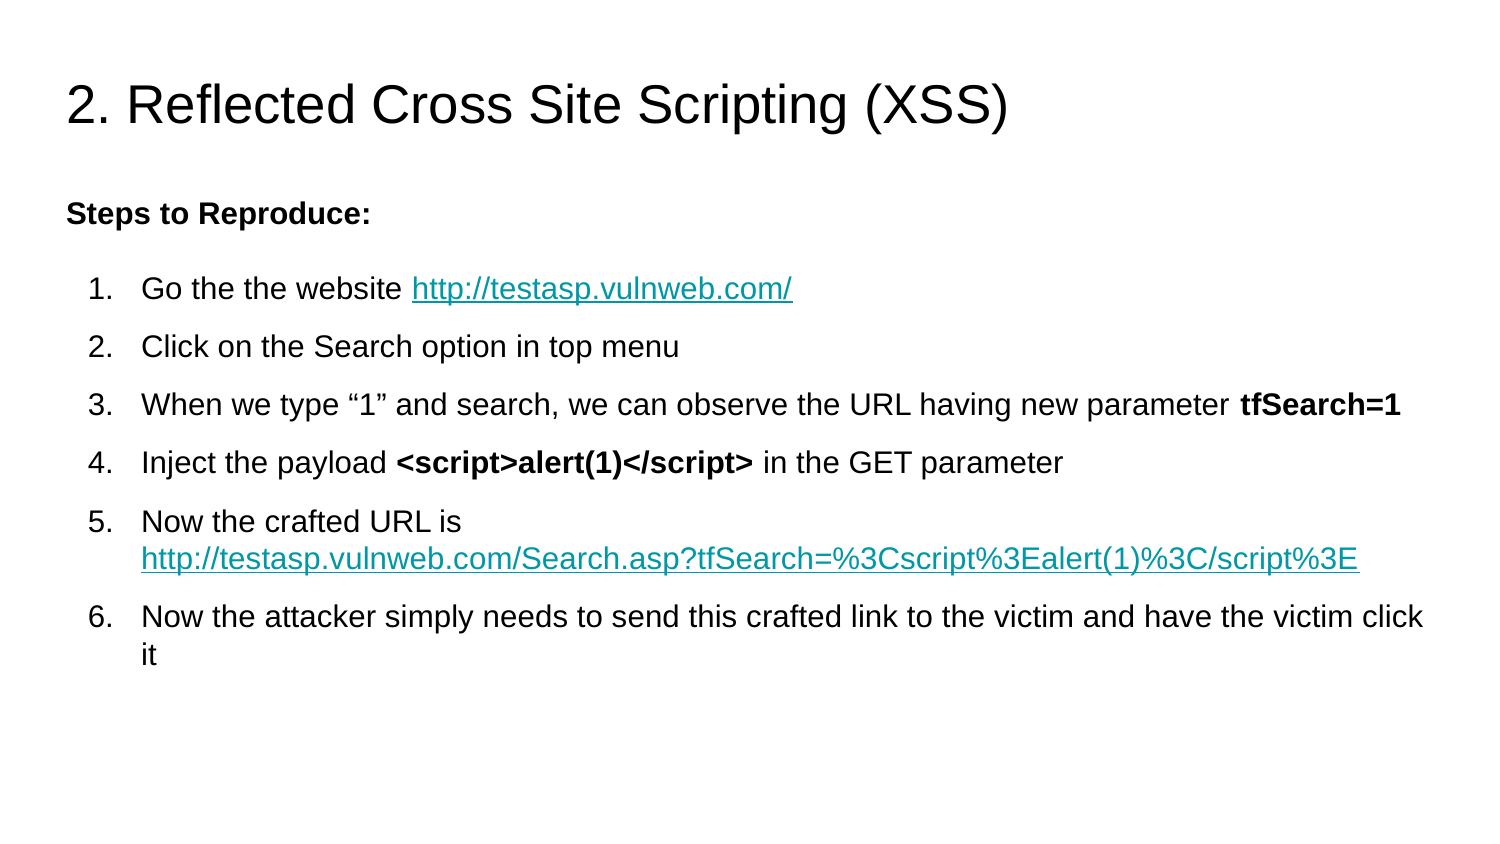

# 2. Reflected Cross Site Scripting (XSS)
Steps to Reproduce:

Go the the website http://testasp.vulnweb.com/
Click on the Search option in top menu
When we type “1” and search, we can observe the URL having new parameter tfSearch=1
Inject the payload <script>alert(1)</script> in the GET parameter
Now the crafted URL is http://testasp.vulnweb.com/Search.asp?tfSearch=%3Cscript%3Ealert(1)%3C/script%3E
Now the attacker simply needs to send this crafted link to the victim and have the victim click it